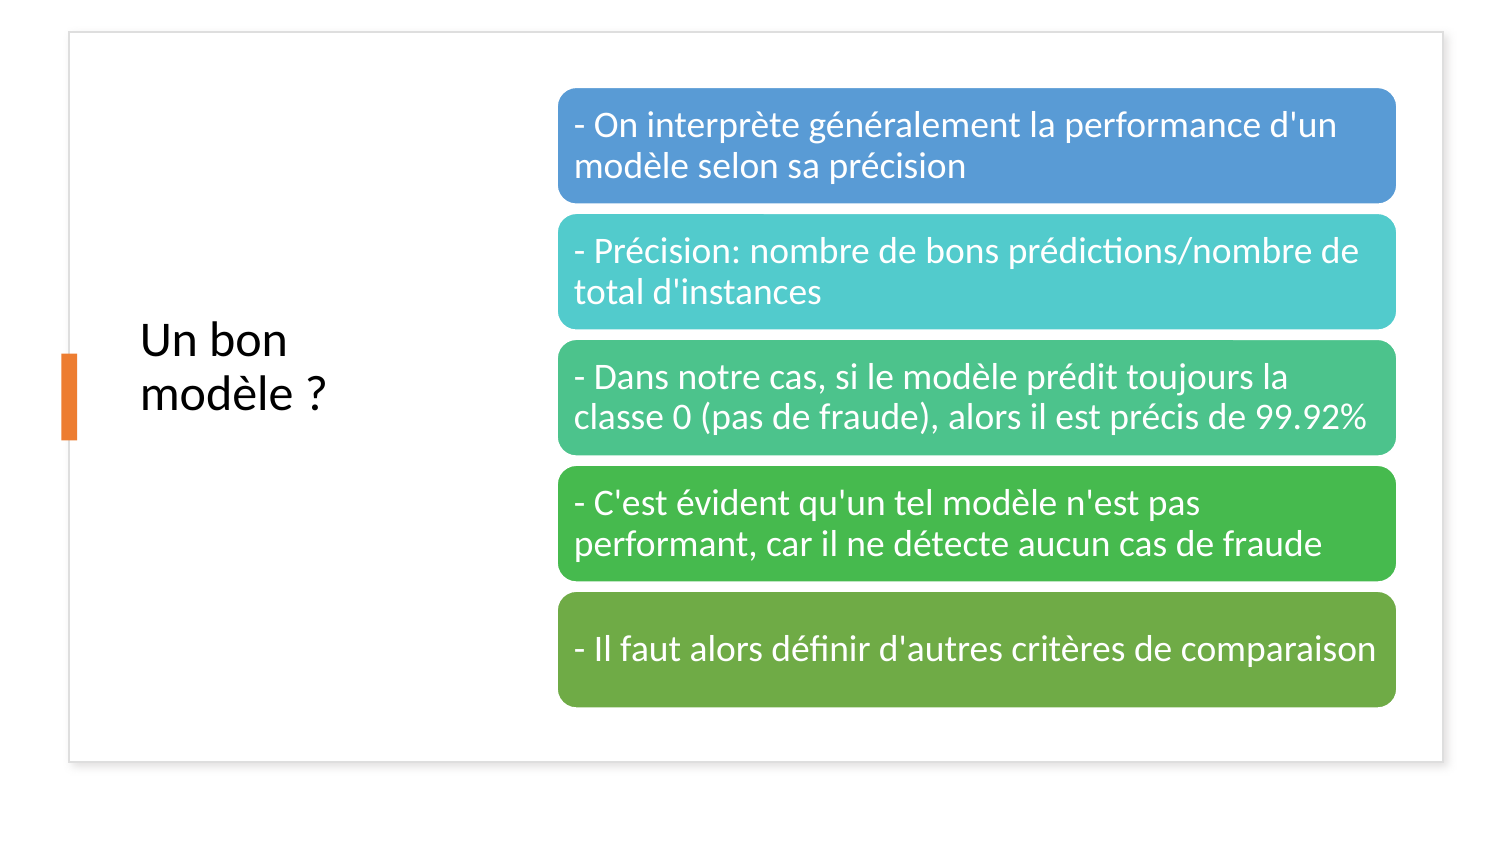

# Un bon modèle ?

- On interprète généralement la performance d'un modèle selon sa précision

- Précision: nombre de bons prédictions/nombre de total d'instances

- Dans notre cas, si le modèle prédit toujours la classe 0 (pas de fraude), alors il est précis de 99.92%

- C'est évident qu'un tel modèle n'est pas performant, car il ne détecte aucun cas de fraude

- Il faut alors définir d'autres critères de comparaison